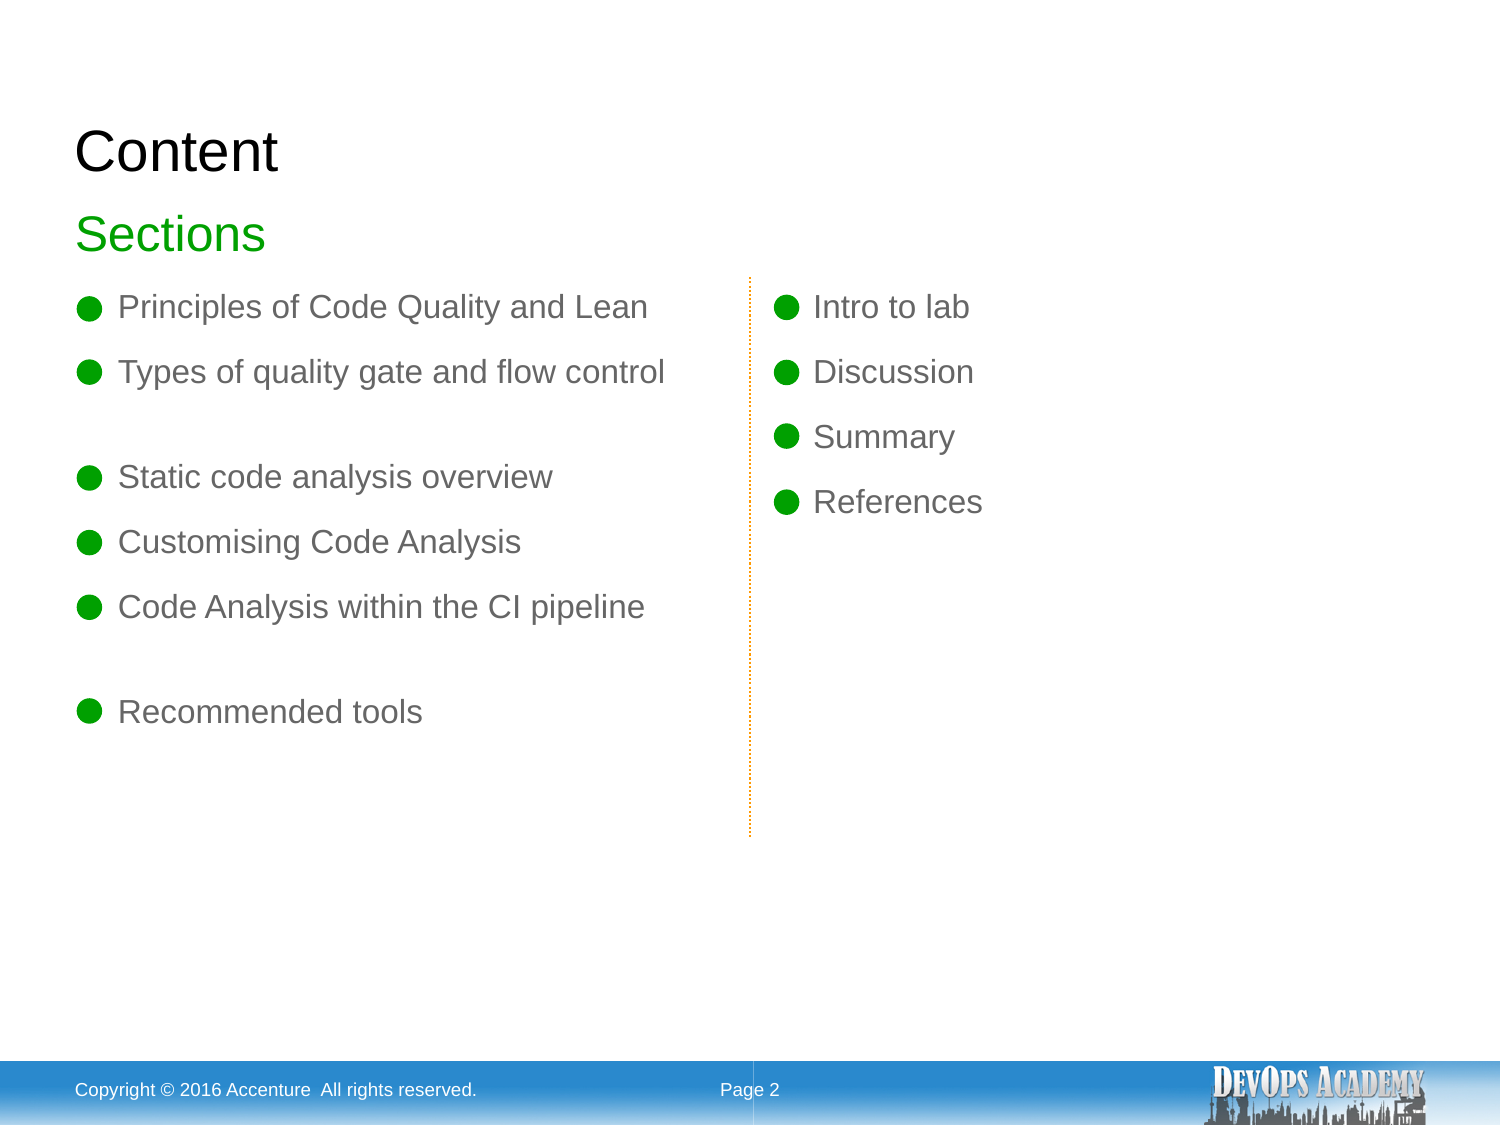

# Content
Sections
Principles of Code Quality and Lean
Types of quality gate and flow control
Static code analysis overview
Customising Code Analysis
Code Analysis within the CI pipeline
Recommended tools

Intro to lab
Discussion
Summary
References

Copyright © 2016 Accenture  All rights reserved.
Page 2